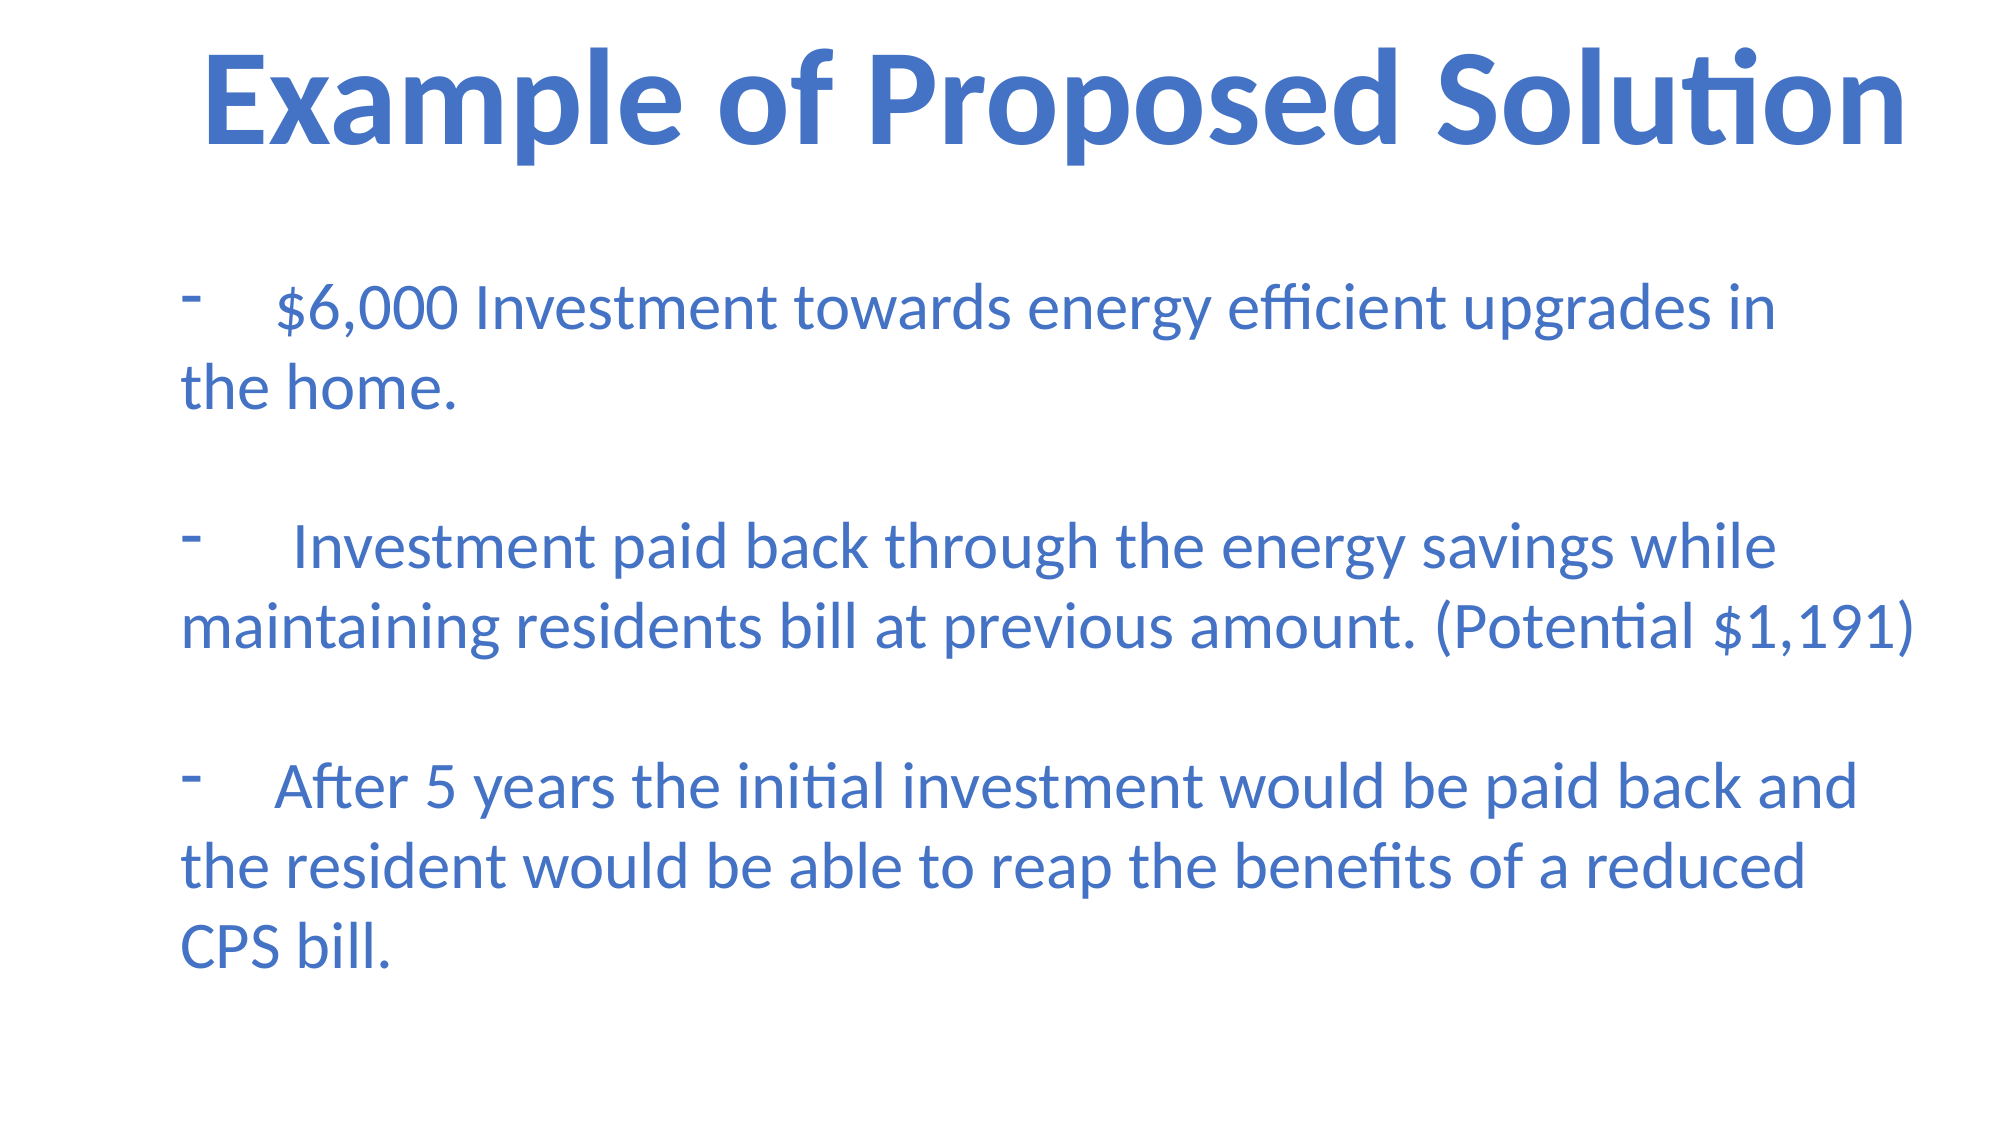

Example of Proposed Solution

$6,000 Investment towards energy efficient upgrades in
the home.

Investment paid back through the energy savings while
maintaining residents bill at previous amount. (Potential $1,191)

After 5 years the initial investment would be paid back and
the resident would be able to reap the benefits of a reduced
CPS bill.